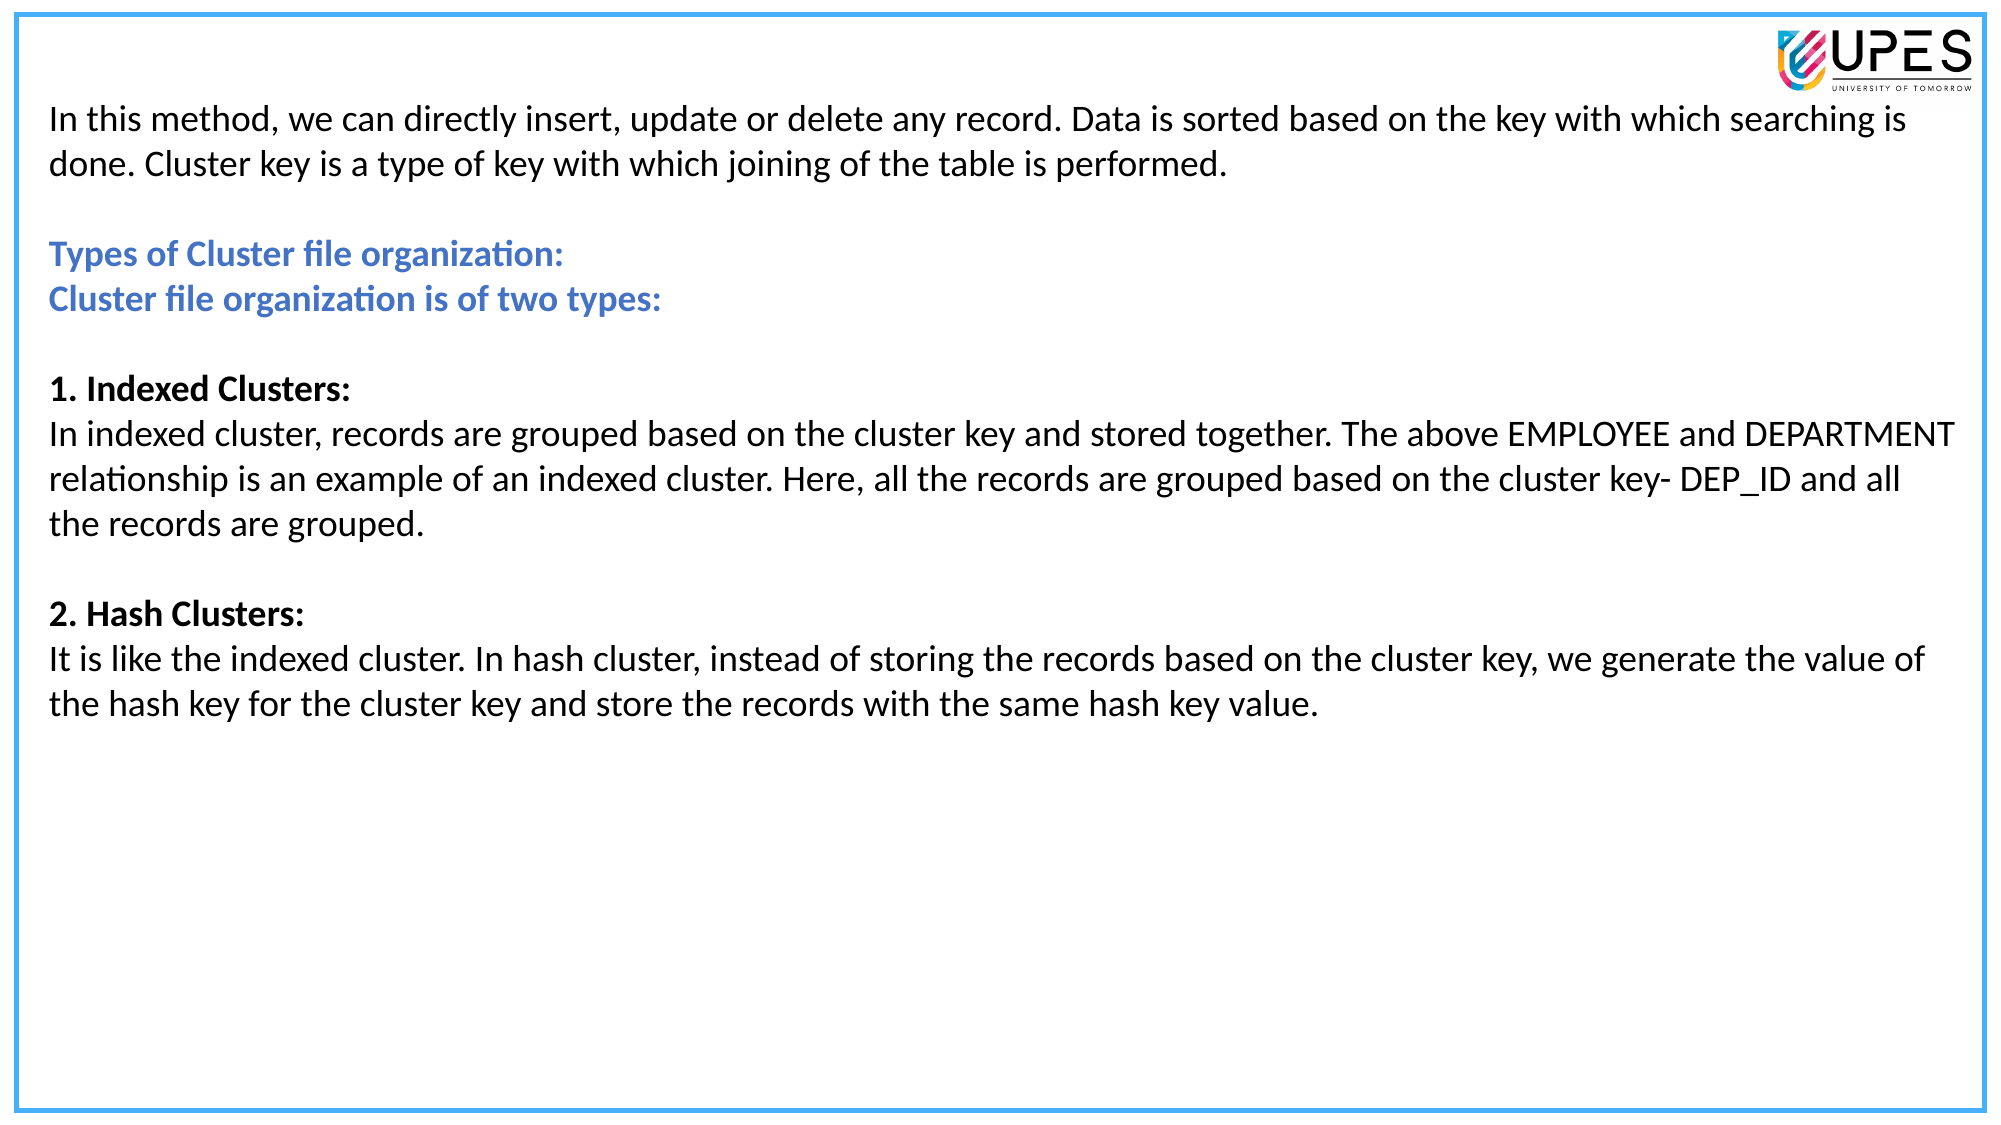

In this method, we can directly insert, update or delete any record. Data is sorted based on the key with which searching is done. Cluster key is a type of key with which joining of the table is performed.

Types of Cluster file organization:
Cluster file organization is of two types:

1. Indexed Clusters:
In indexed cluster, records are grouped based on the cluster key and stored together. The above EMPLOYEE and DEPARTMENT relationship is an example of an indexed cluster. Here, all the records are grouped based on the cluster key- DEP_ID and all the records are grouped.

2. Hash Clusters:
It is like the indexed cluster. In hash cluster, instead of storing the records based on the cluster key, we generate the value of the hash key for the cluster key and store the records with the same hash key value.